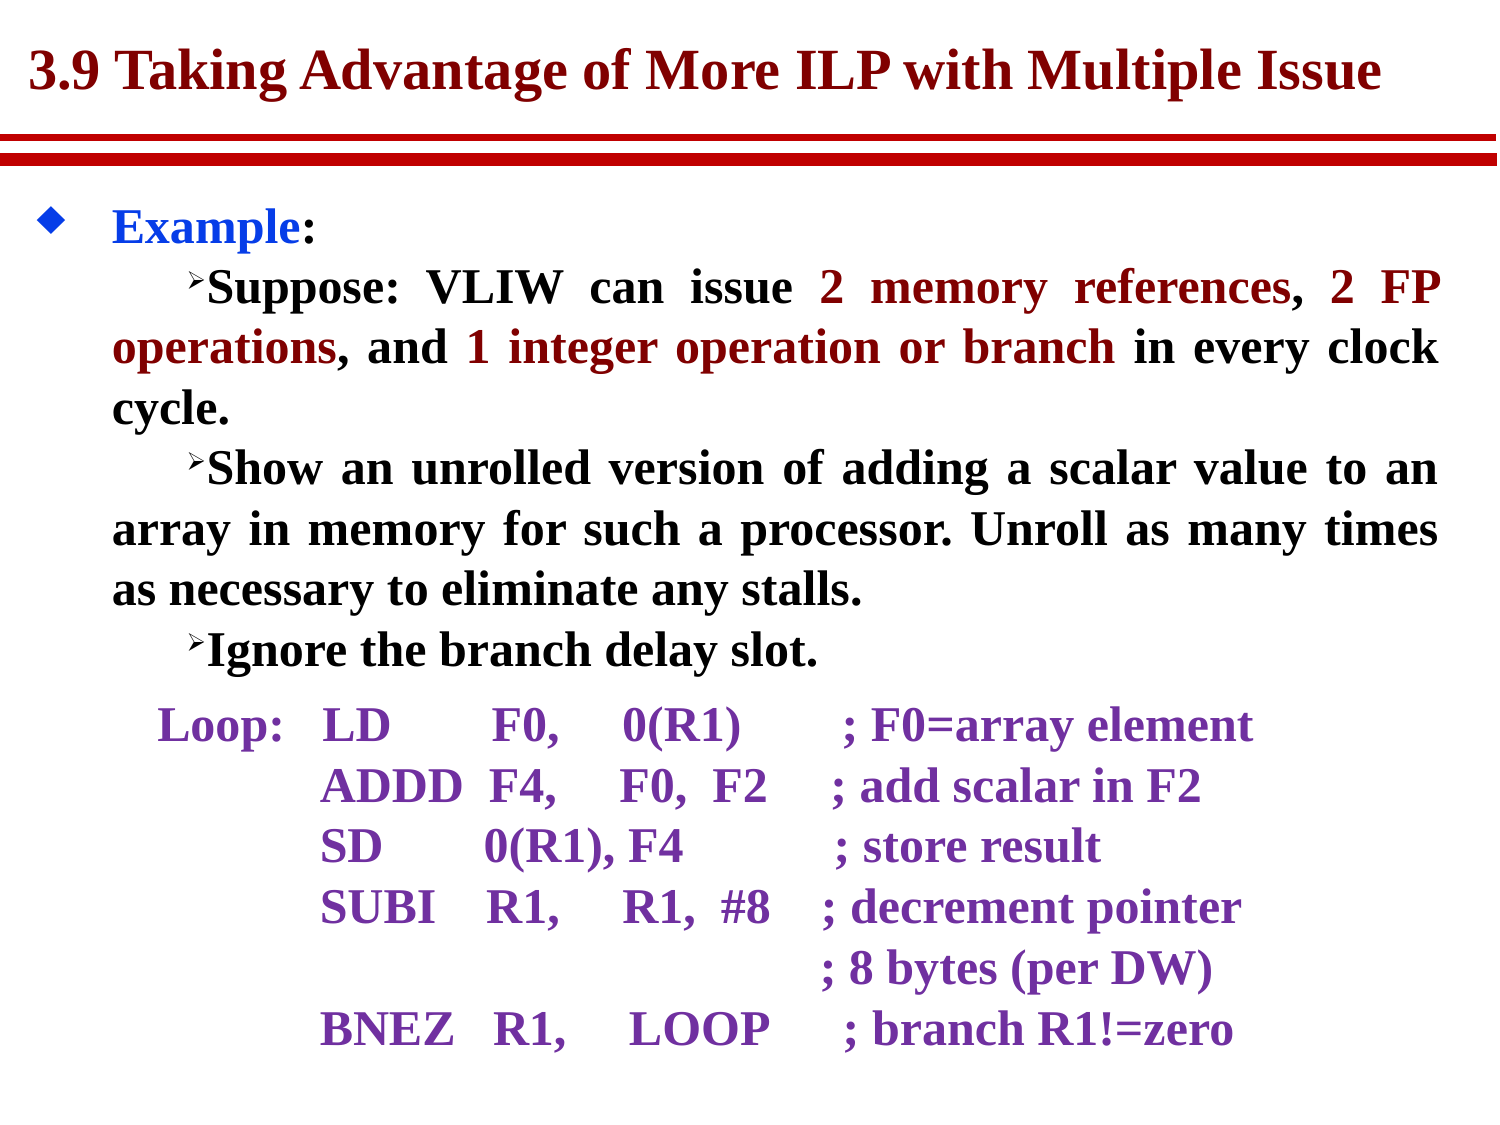

# 3.9 Taking Advantage of More ILP with Multiple Issue
Example:
Suppose: VLIW can issue 2 memory references, 2 FP operations, and 1 integer operation or branch in every clock cycle.
Show an unrolled version of adding a scalar value to an array in memory for such a processor. Unroll as many times as necessary to eliminate any stalls.
Ignore the branch delay slot.
Loop:   LD        F0,     0(R1)        ; F0=array element
             ADDD  F4,     F0,  F2     ; add scalar in F2
             SD        0(R1), F4            ; store result
             SUBI    R1,     R1,  #8    ; decrement pointer
                                                     ; 8 bytes (per DW)
             BNEZ   R1,     LOOP      ; branch R1!=zero